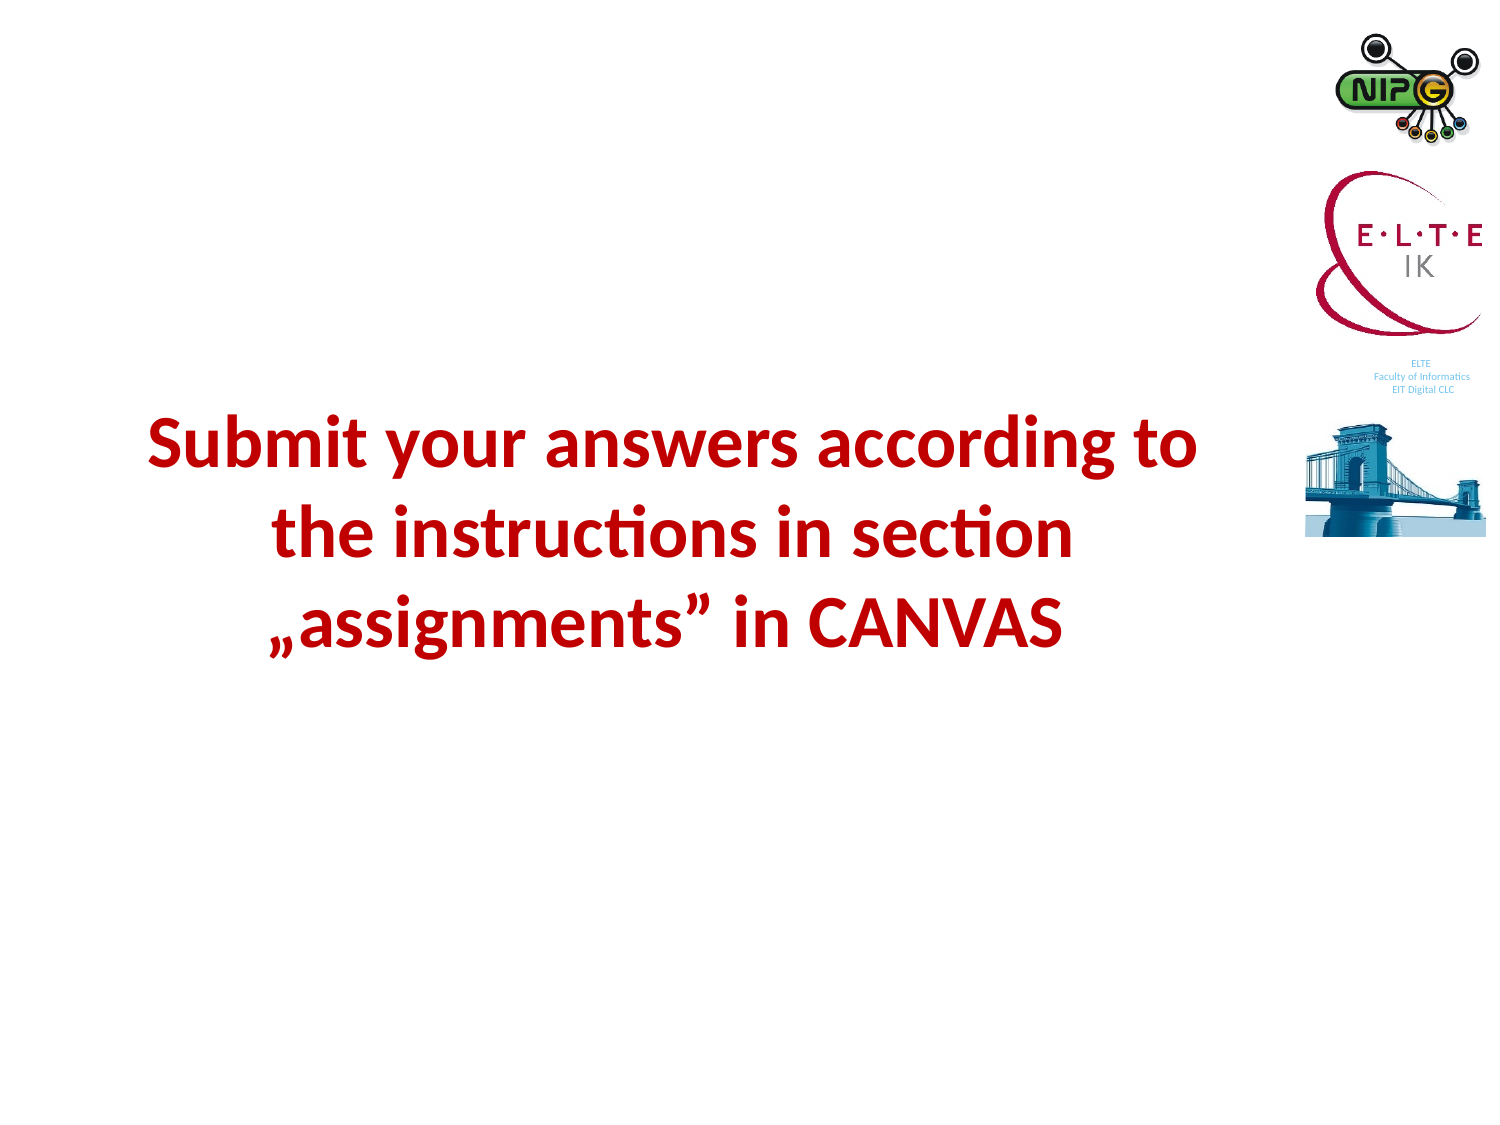

# Submit your answers according to the instructions in section „assignments” in CANVAS